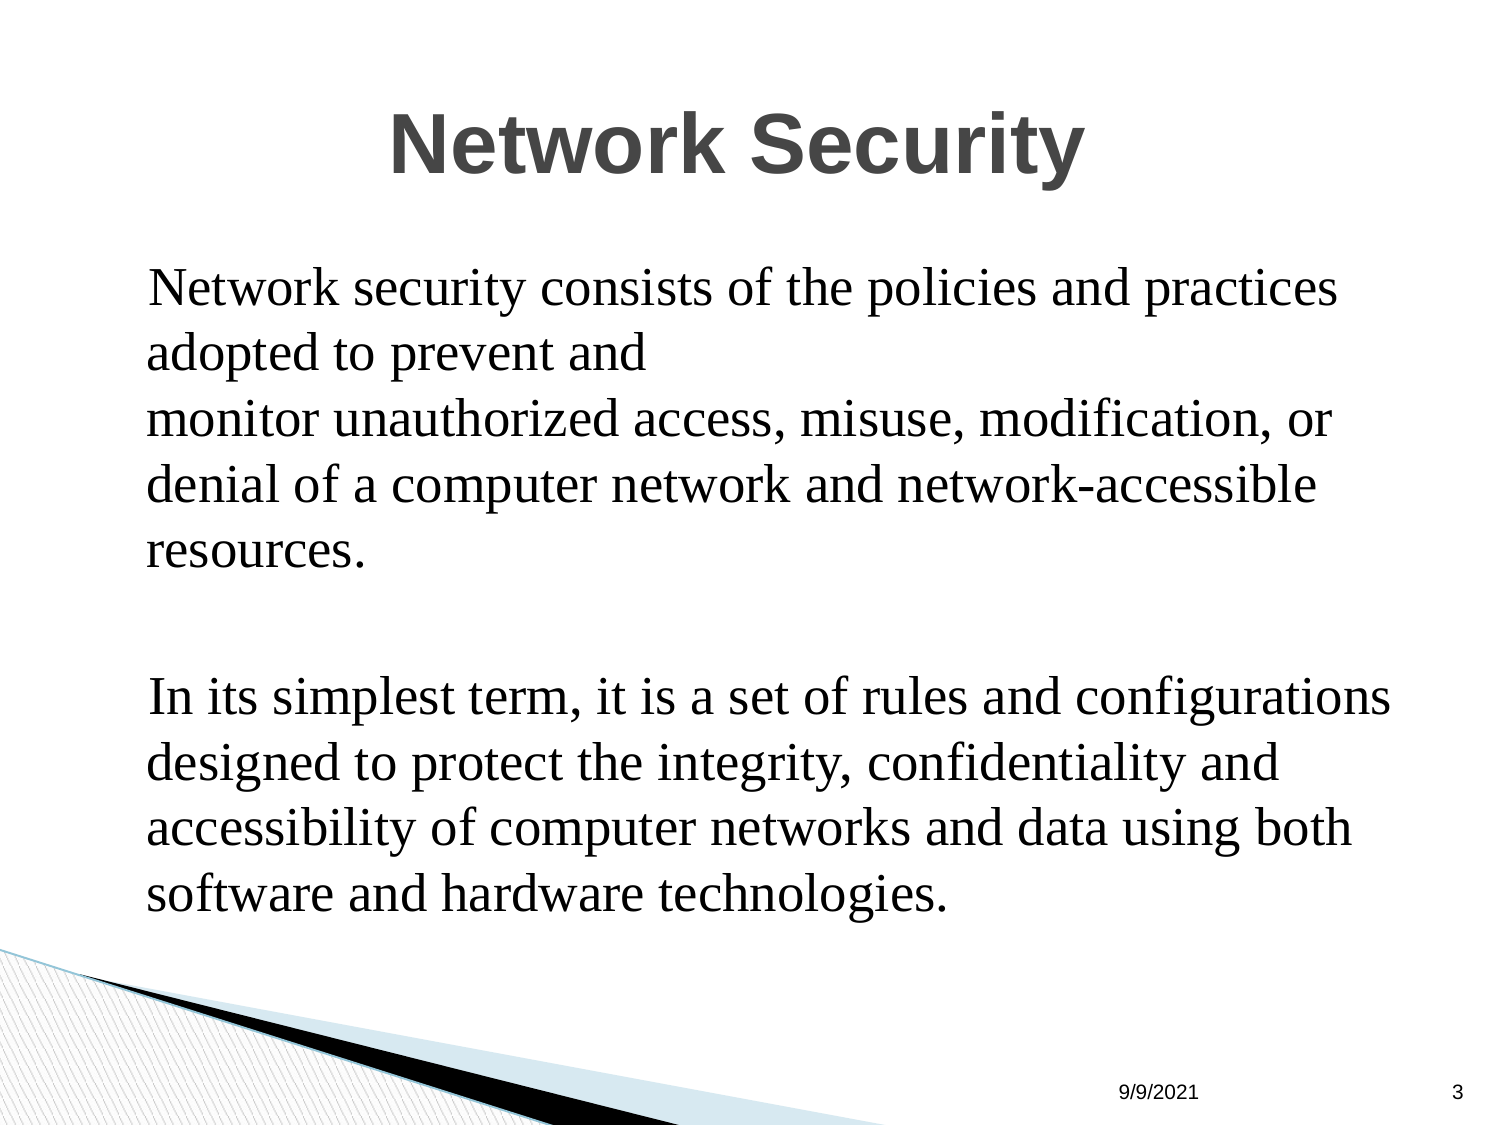

# Network Security
   Network security consists of the policies and practices adopted to prevent and monitor unauthorized access, misuse, modification, or denial of a computer network and network-accessible resources.

   In its simplest term, it is a set of rules and configurations designed to protect the integrity, confidentiality and accessibility of computer networks and data using both software and hardware technologies.
9/9/2021
3